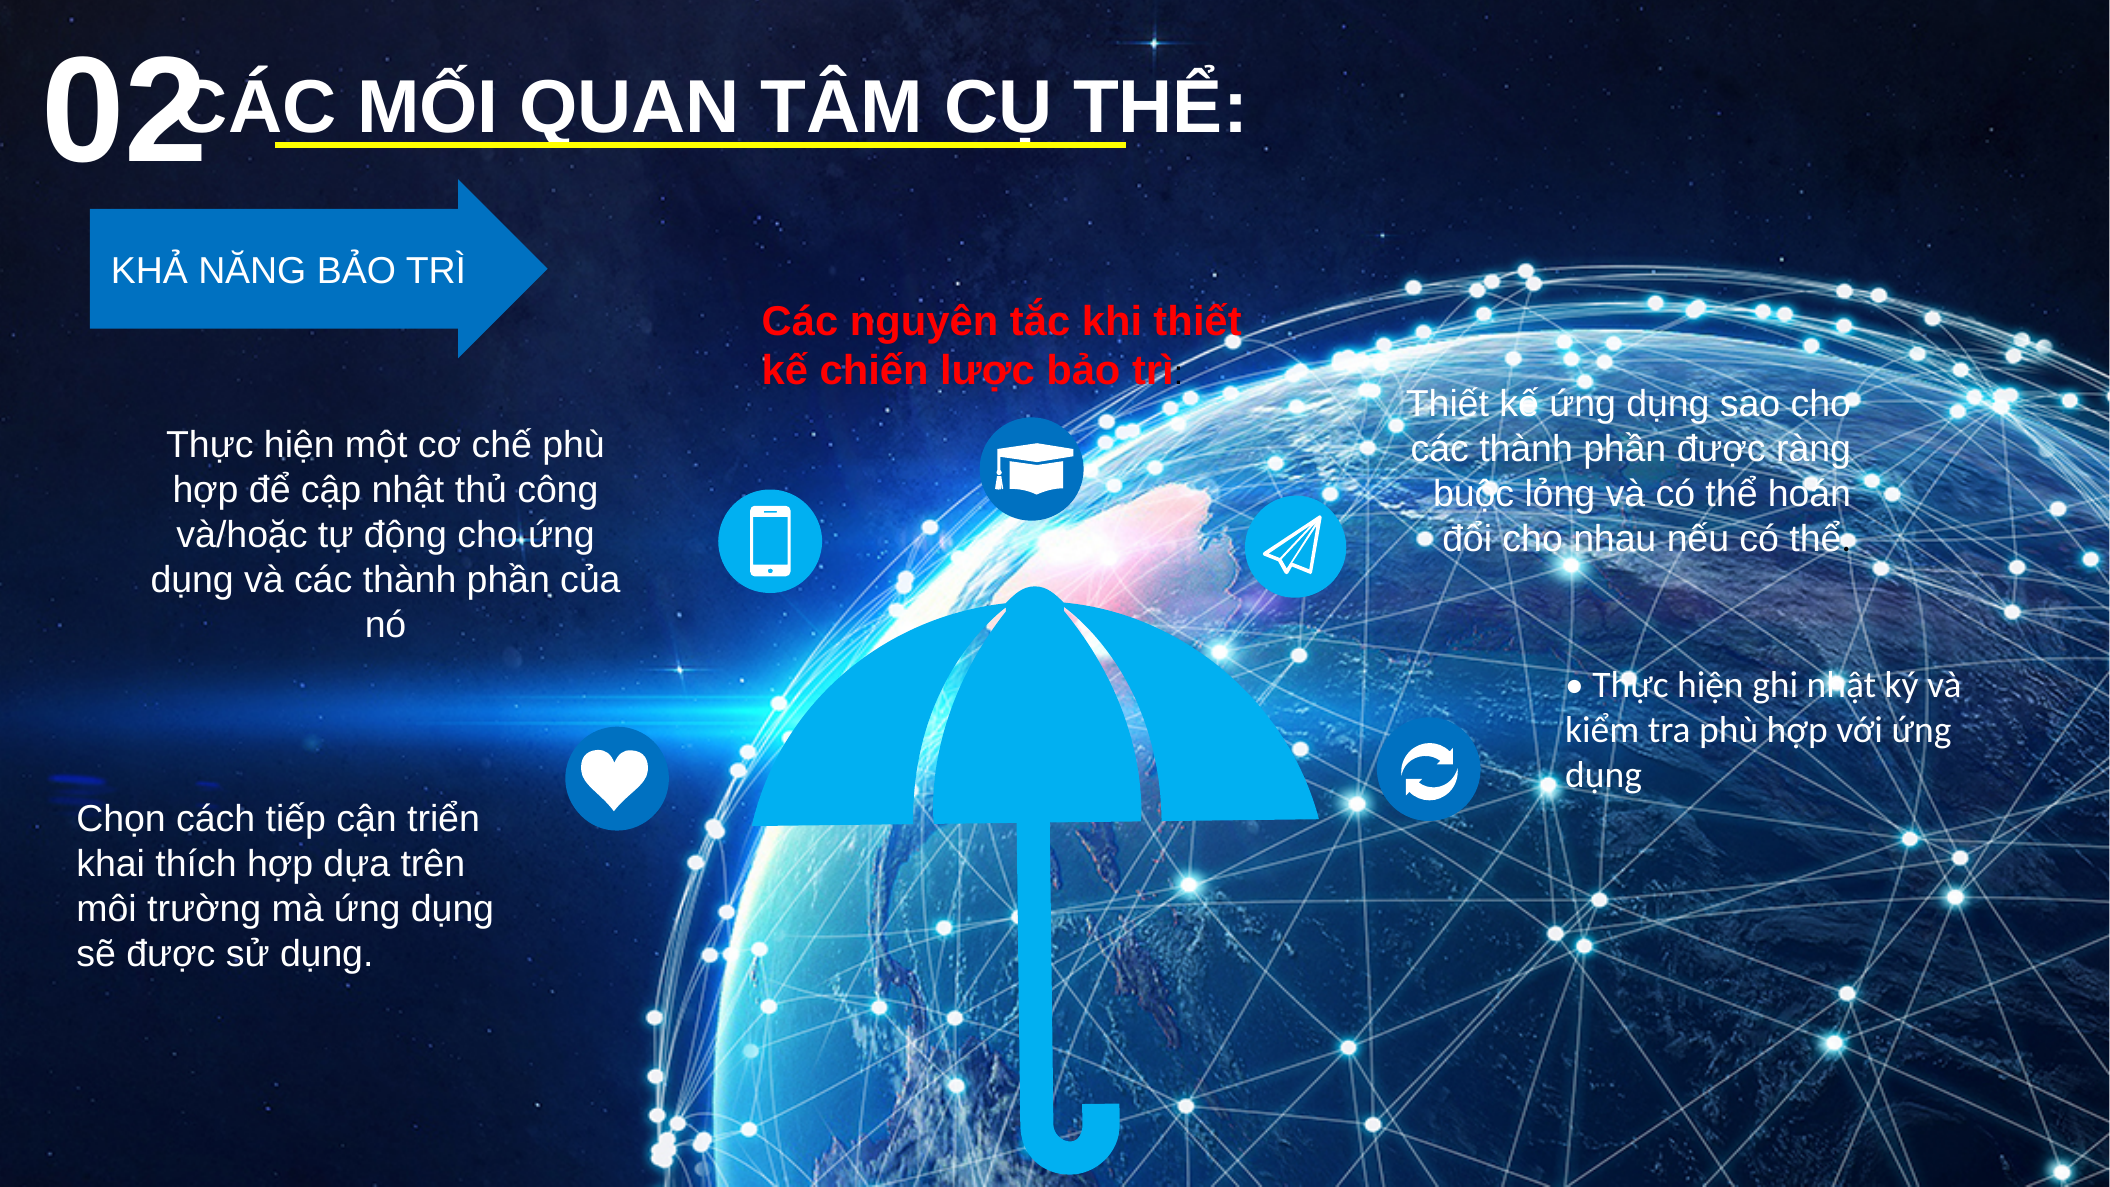

02
CÁC MỐI QUAN TÂM CỤ THỂ:
KHẢ NĂNG BẢO TRÌ
Các nguyên tắc khi thiết kế chiến lược bảo trì:

Thiết kế ứng dụng sao cho các thành phần được ràng buộc lỏng và có thể hoán đổi cho nhau nếu có thể.
Thực hiện một cơ chế phù hợp để cập nhật thủ công và/hoặc tự động cho ứng dụng và các thành phần của nó

• Thực hiện ghi nhật ký và kiểm tra phù hợp với ứng dụng

Chọn cách tiếp cận triển khai thích hợp dựa trên môi trường mà ứng dụng sẽ được sử dụng.